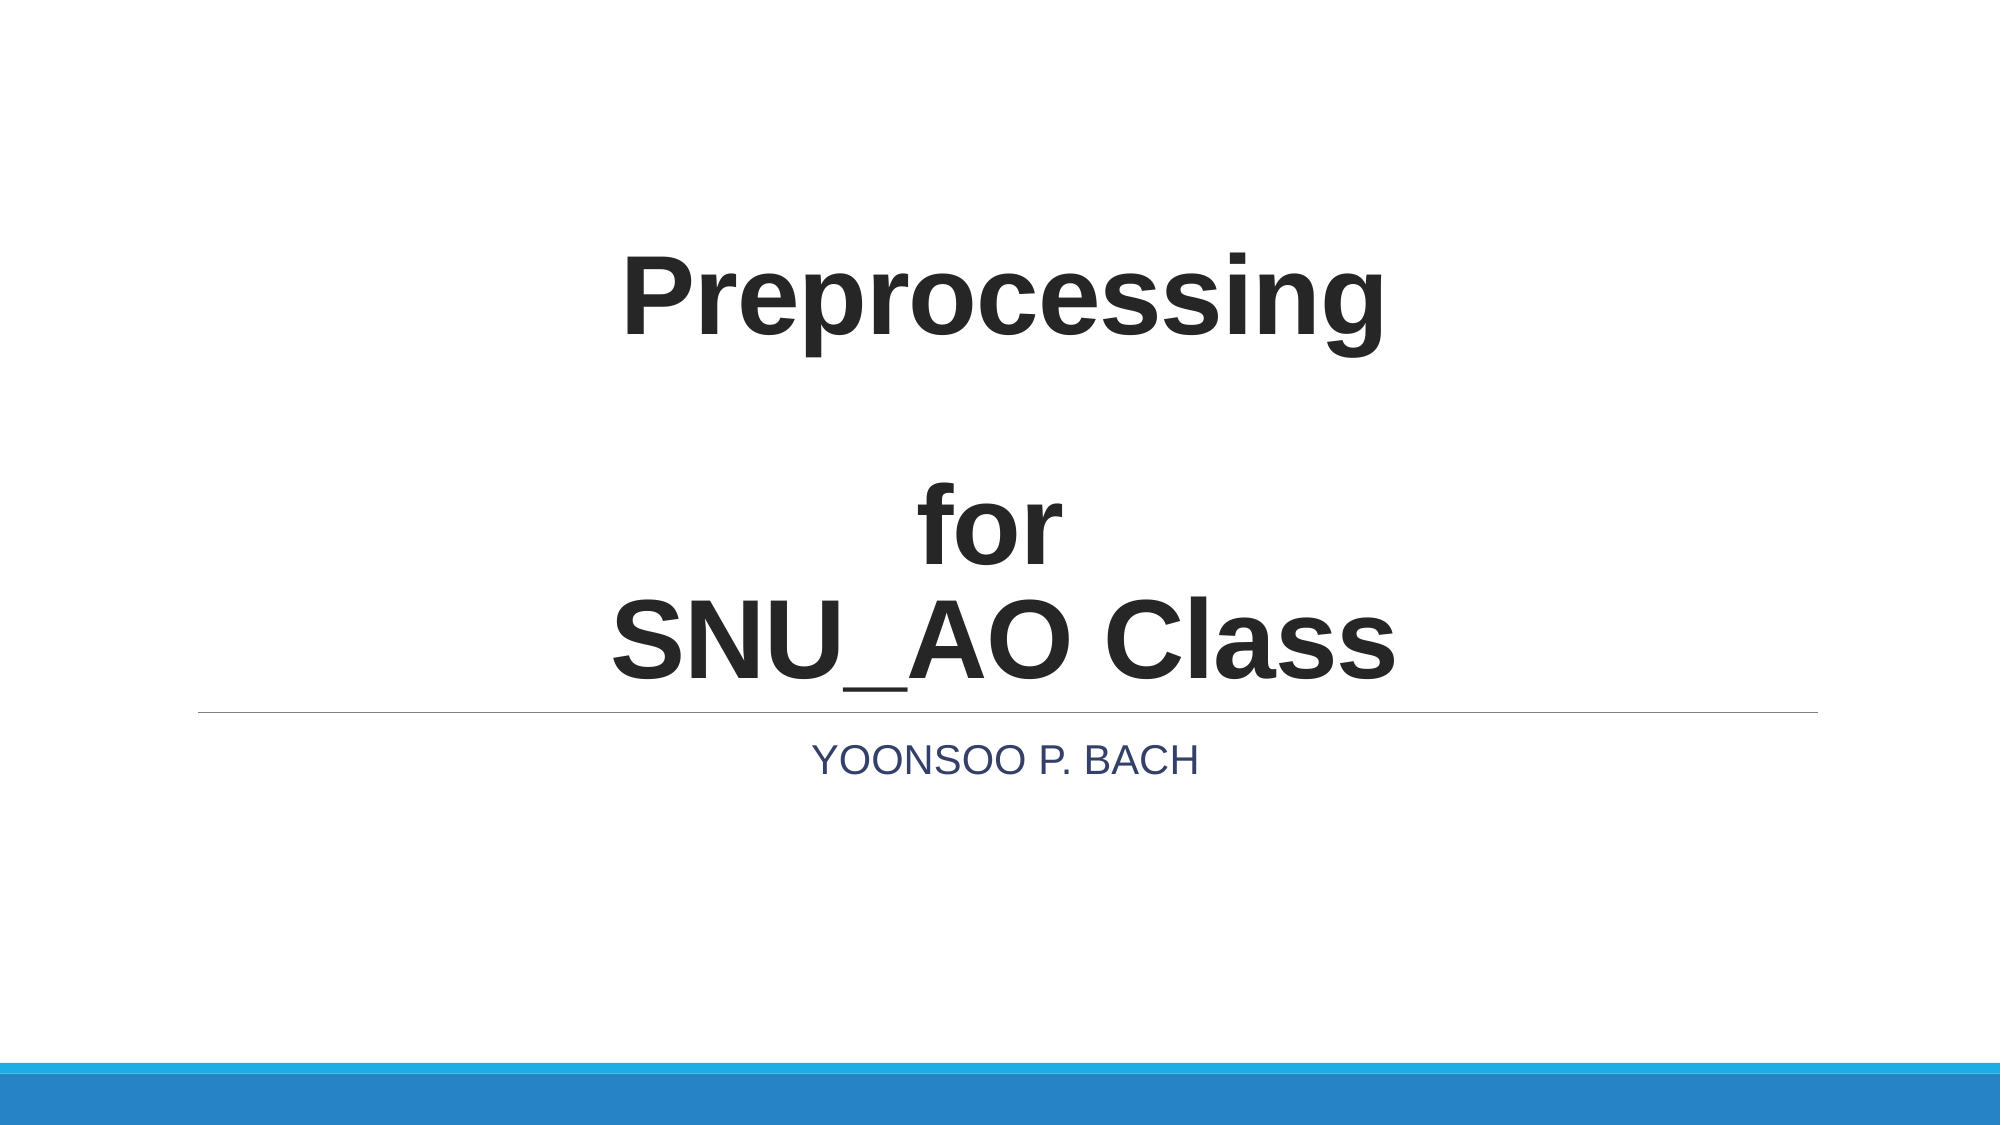

# Preprocessing for SNU_AO Class
Yoonsoo P. Bach